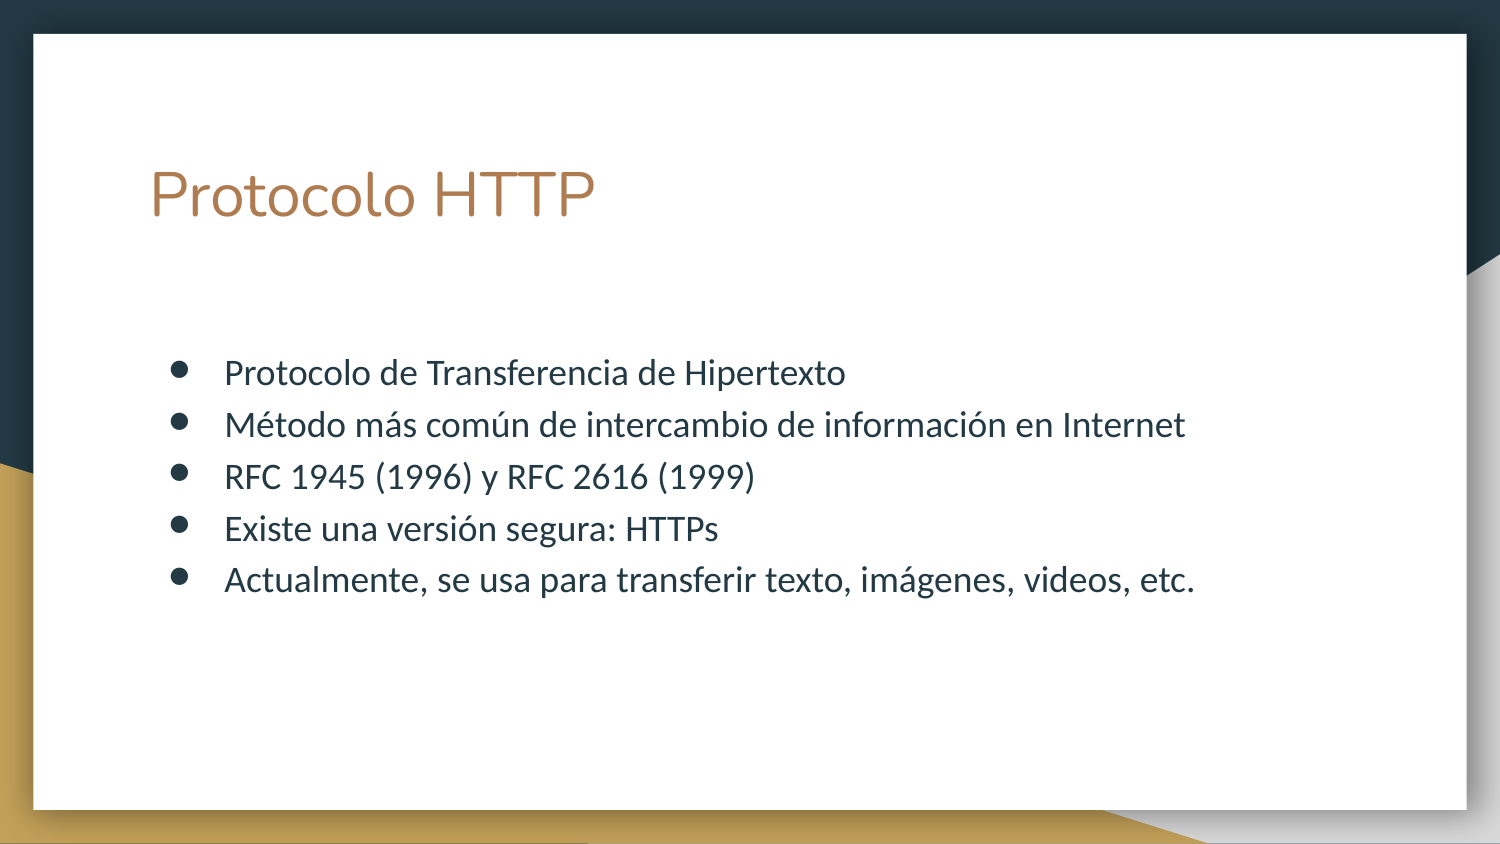

# Protocolo HTTP
Protocolo de Transferencia de Hipertexto
Método más común de intercambio de información en Internet
RFC 1945 (1996) y RFC 2616 (1999)
Existe una versión segura: HTTPs
Actualmente, se usa para transferir texto, imágenes, videos, etc.